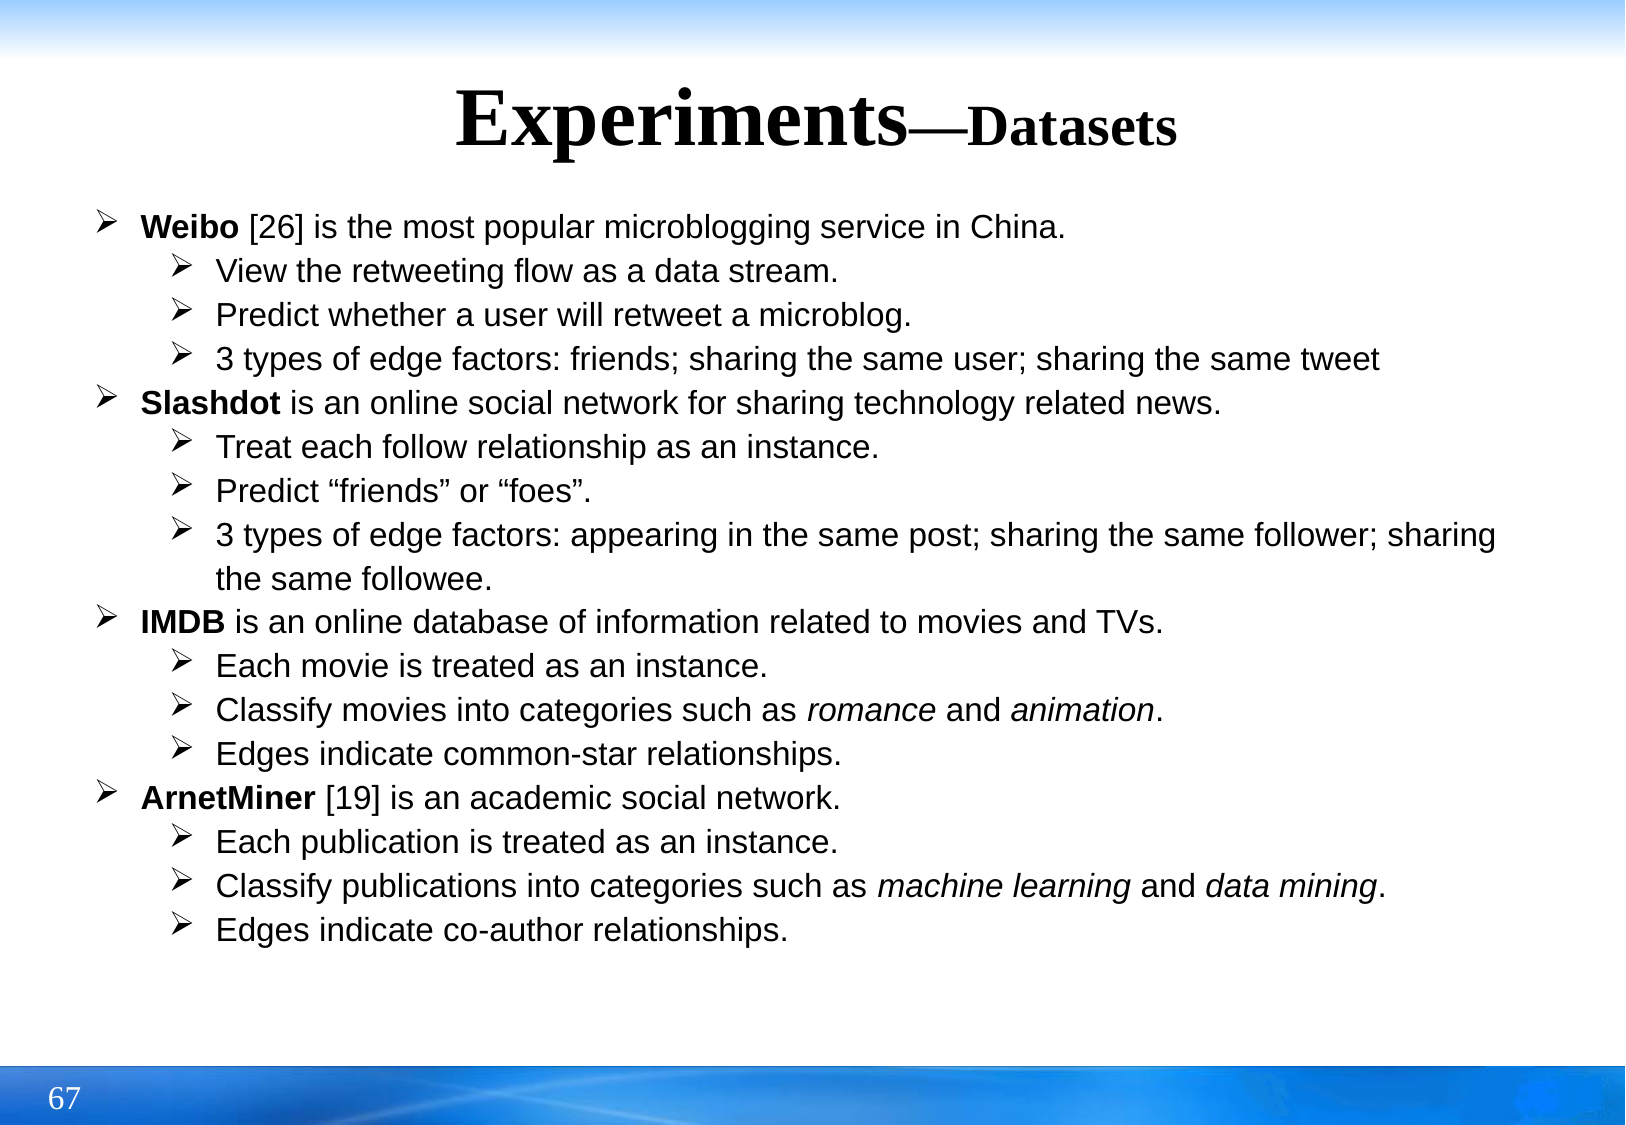

Experiments—Datasets
Weibo [26] is the most popular microblogging service in China.
View the retweeting flow as a data stream.
Predict whether a user will retweet a microblog.
3 types of edge factors: friends; sharing the same user; sharing the same tweet
Slashdot is an online social network for sharing technology related news.
Treat each follow relationship as an instance.
Predict “friends” or “foes”.
3 types of edge factors: appearing in the same post; sharing the same follower; sharing the same followee.
IMDB is an online database of information related to movies and TVs.
Each movie is treated as an instance.
Classify movies into categories such as romance and animation.
Edges indicate common-star relationships.
ArnetMiner [19] is an academic social network.
Each publication is treated as an instance.
Classify publications into categories such as machine learning and data mining.
Edges indicate co-author relationships.